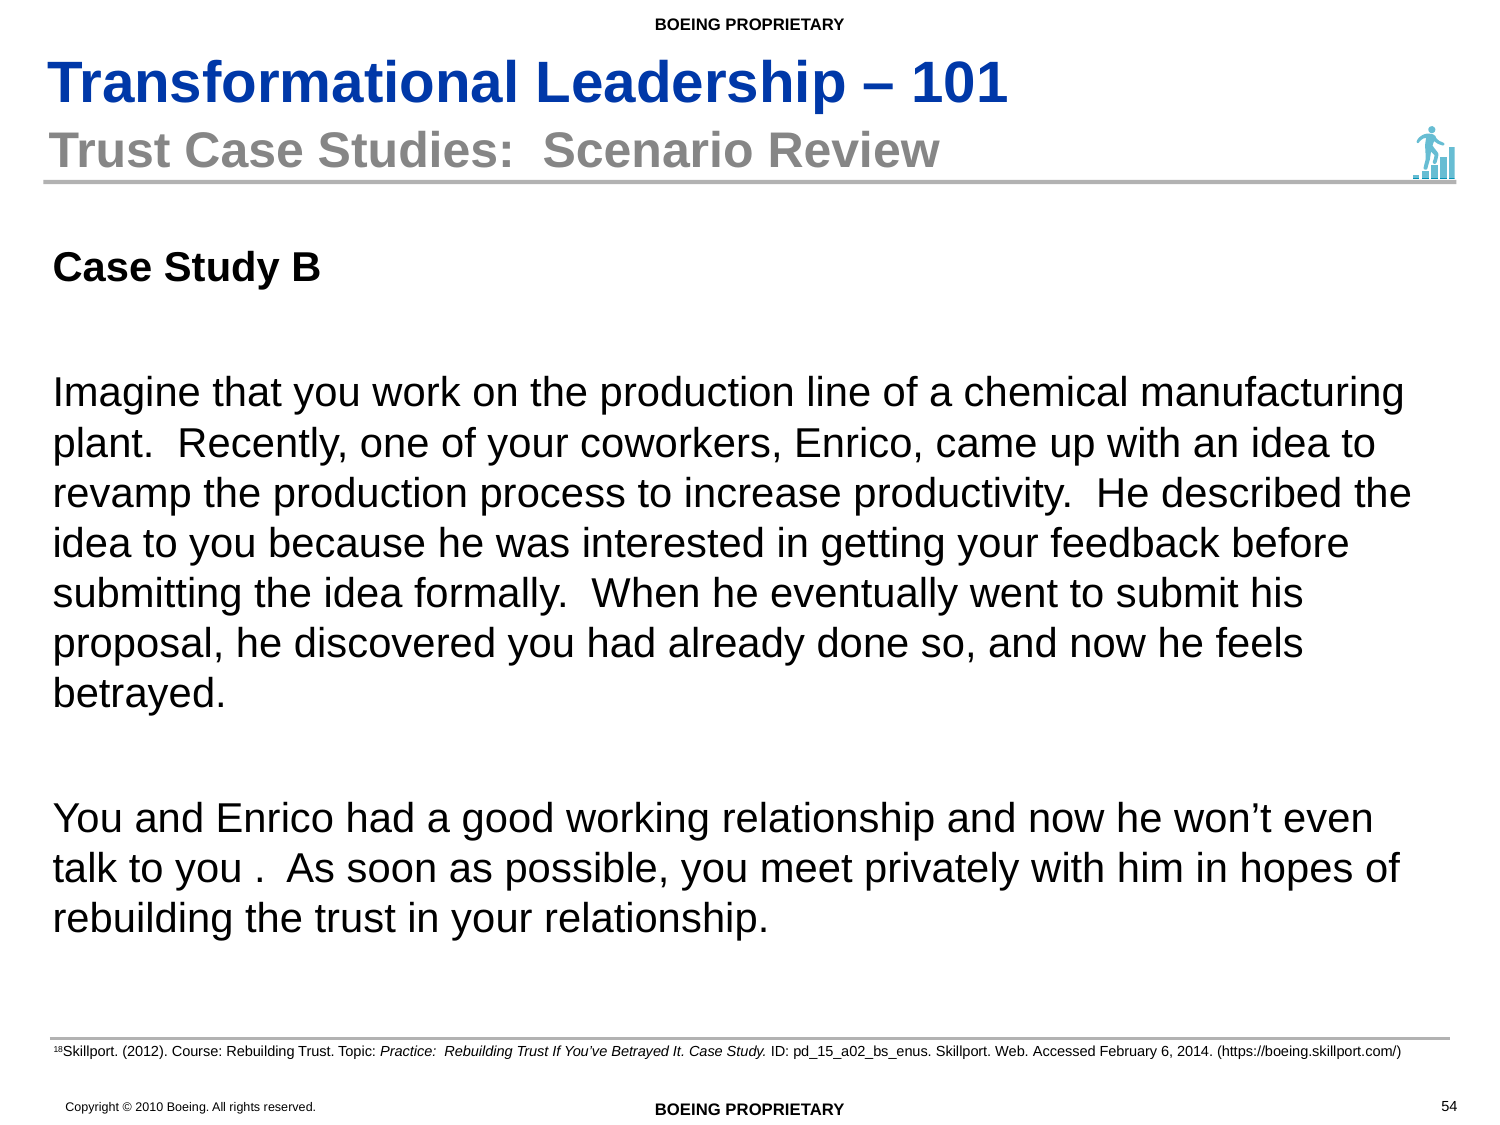

# Trust Case Studies:  Scenario Review
Case Study B

Imagine that you work on the production line of a chemical manufacturing plant.  Recently, one of your coworkers, Enrico, came up with an idea to revamp the production process to increase productivity.  He described the idea to you because he was interested in getting your feedback before submitting the idea formally.  When he eventually went to submit his proposal, he discovered you had already done so, and now he feels betrayed.

You and Enrico had a good working relationship and now he won’t even talk to you .  As soon as possible, you meet privately with him in hopes of rebuilding the trust in your relationship.

18Skillport. (2012). Course: Rebuilding Trust. Topic: Practice:  Rebuilding Trust If You’ve Betrayed It. Case Study. ID: pd_15_a02_bs_enus. Skillport. Web. Accessed February 6, 2014. (https://boeing.skillport.com/)
54